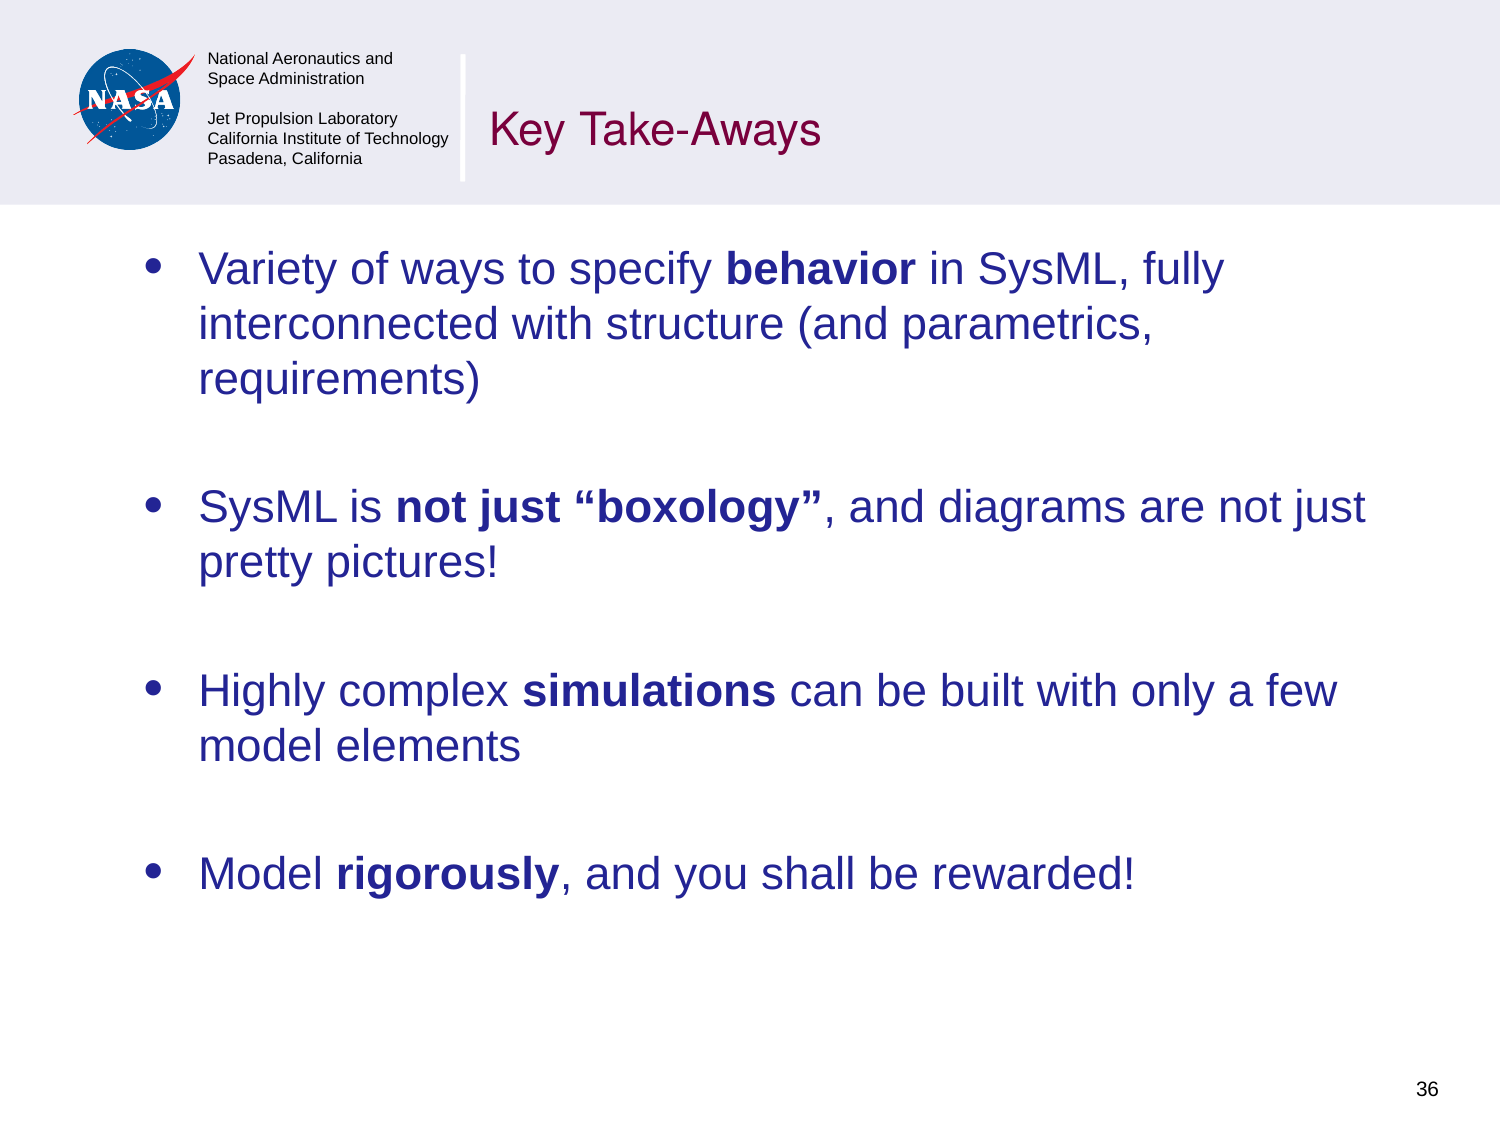

# Key Take-Aways
Variety of ways to specify behavior in SysML, fully interconnected with structure (and parametrics, requirements)

SysML is not just “boxology”, and diagrams are not just pretty pictures!

Highly complex simulations can be built with only a few model elements

Model rigorously, and you shall be rewarded!